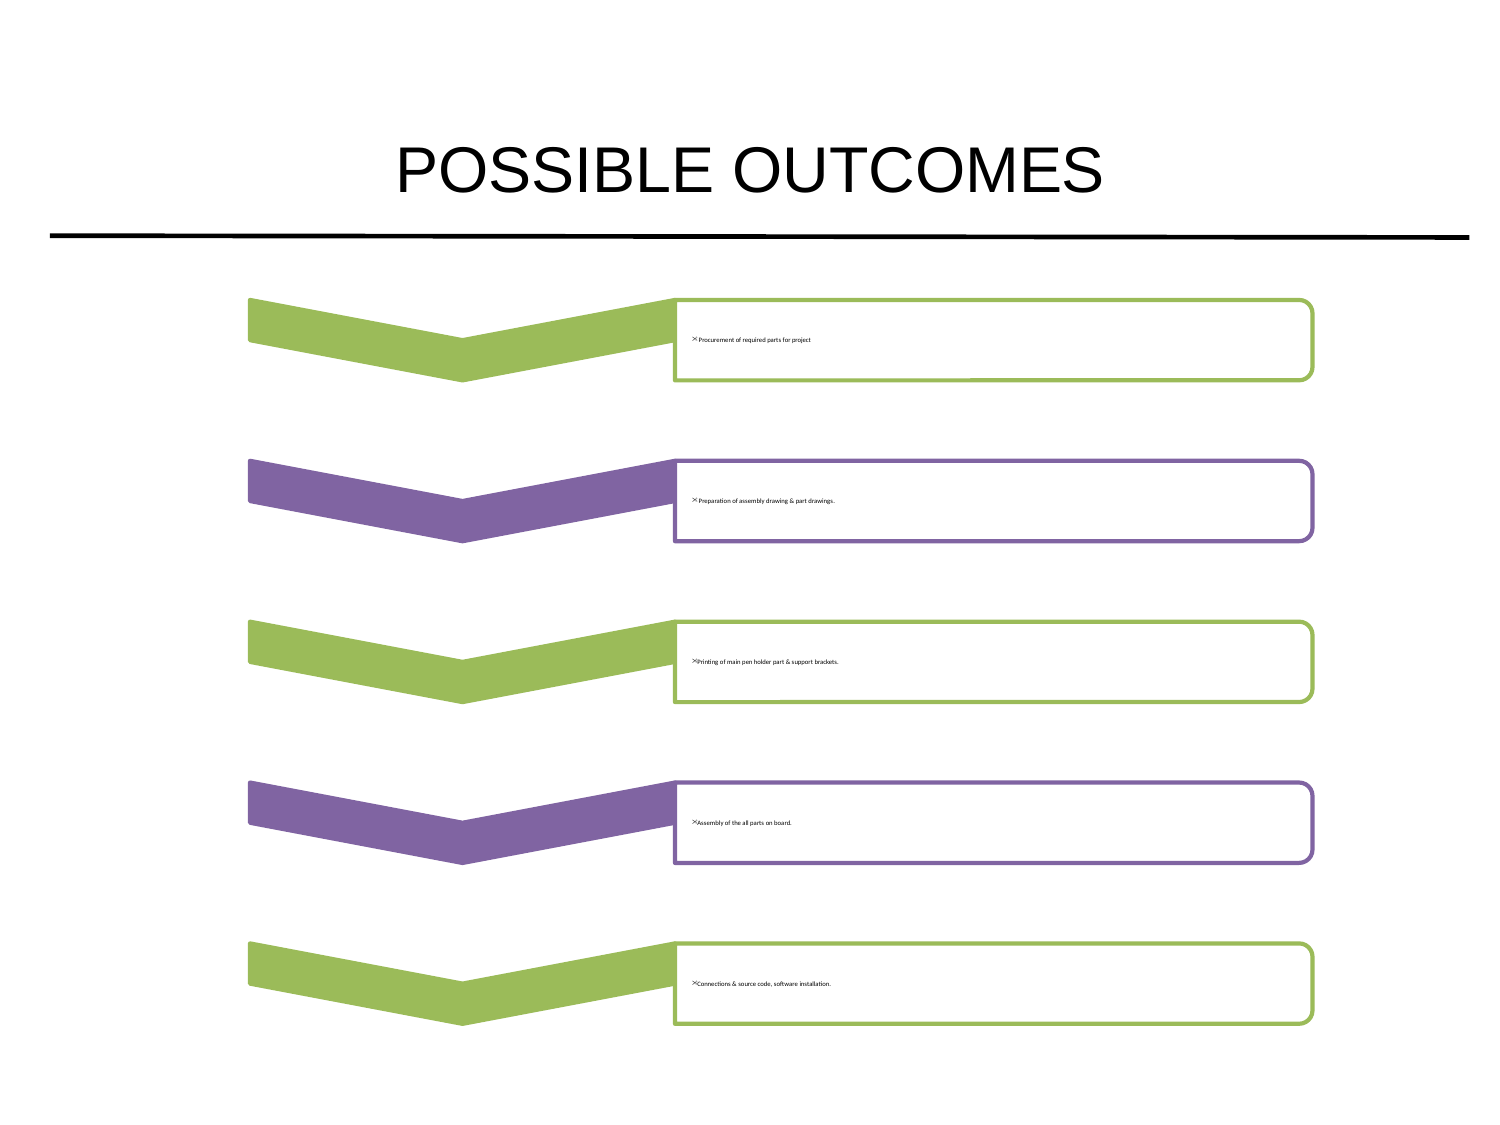

# POSSIBLE OUTCOMES
   Procurement of required parts for project
   Preparation of assembly drawing & part drawings.
  Printing of main pen holder part & support brackets.
  Assembly of the all parts on board.
  Connections & source code, software installation.